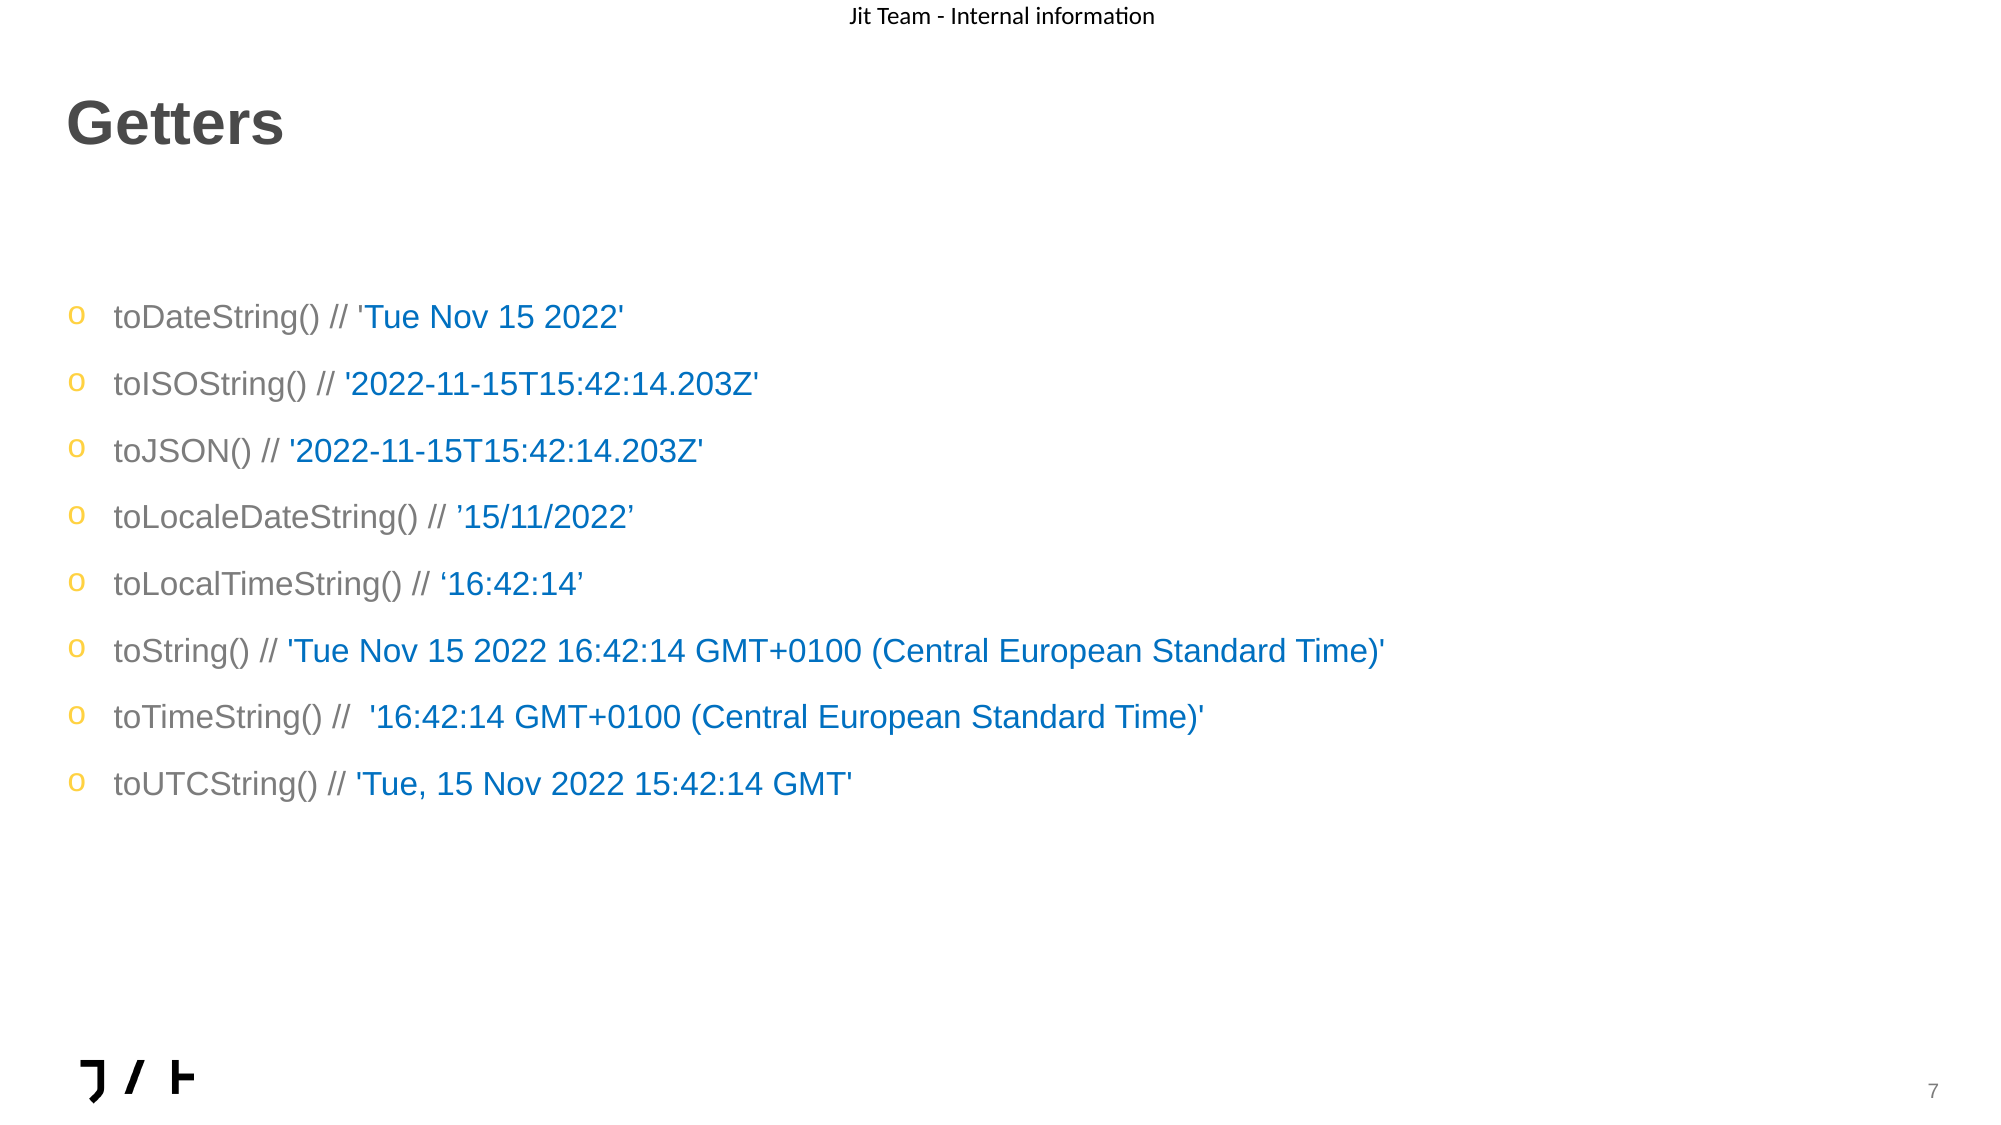

# Getters
toDateString() // 'Tue Nov 15 2022'
toISOString() // '2022-11-15T15:42:14.203Z'
toJSON() // '2022-11-15T15:42:14.203Z'
toLocaleDateString() // ’15/11/2022’
toLocalTimeString() // ‘16:42:14’
toString() // 'Tue Nov 15 2022 16:42:14 GMT+0100 (Central European Standard Time)'
toTimeString() //  '16:42:14 GMT+0100 (Central European Standard Time)'
toUTCString() // 'Tue, 15 Nov 2022 15:42:14 GMT'

7